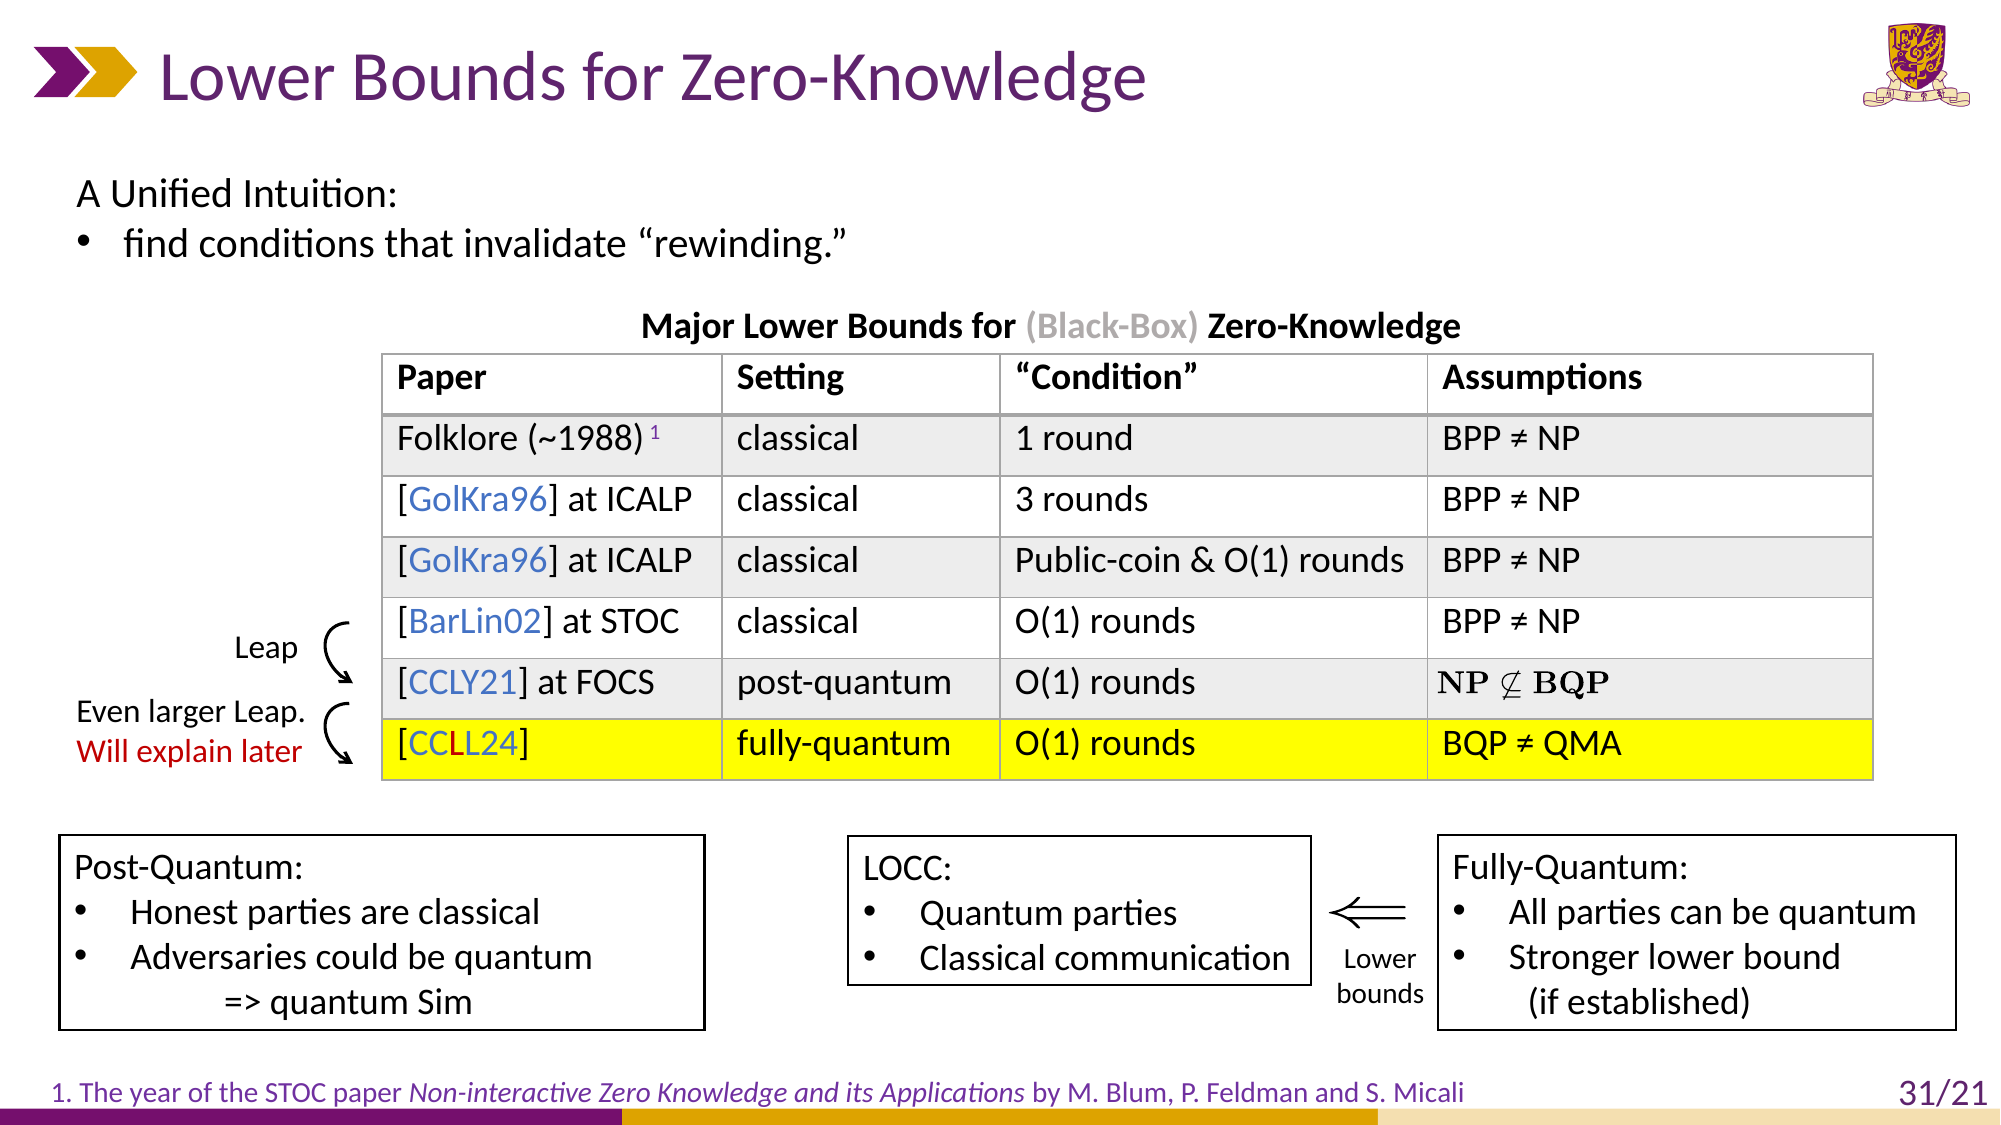

# Lower Bounds for Zero-Knowledge
A Unified Intuition:
find conditions that invalidate “rewinding.”
Major Lower Bounds for (Black-Box) Zero-Knowledge
| Paper | Setting | “Condition” | Assumptions |
| --- | --- | --- | --- |
| Folklore (~1988) 1 | classical | 1 round | BPP ≠ NP |
| [GolKra96] at ICALP | classical | 3 rounds | BPP ≠ NP |
| [GolKra96] at ICALP | classical | Public-coin & O(1) rounds | BPP ≠ NP |
| [BarLin02] at STOC | classical | O(1) rounds | BPP ≠ NP |
| [CCLY21] at FOCS | post-quantum | O(1) rounds |  |
| [CCLL24] | fully-quantum | O(1) rounds | BQP ≠ QMA |
Leap

Even larger Leap.
Will explain later

Post-Quantum:
Honest parties are classical
Adversaries could be quantum
=> quantum Sim
Fully-Quantum:
All parties can be quantum
Stronger lower bound
(if established)
LOCC:
Quantum parties
Classical communication

Lower bounds
1. The year of the STOC paper Non-interactive Zero Knowledge and its Applications by M. Blum, P. Feldman and S. Micali